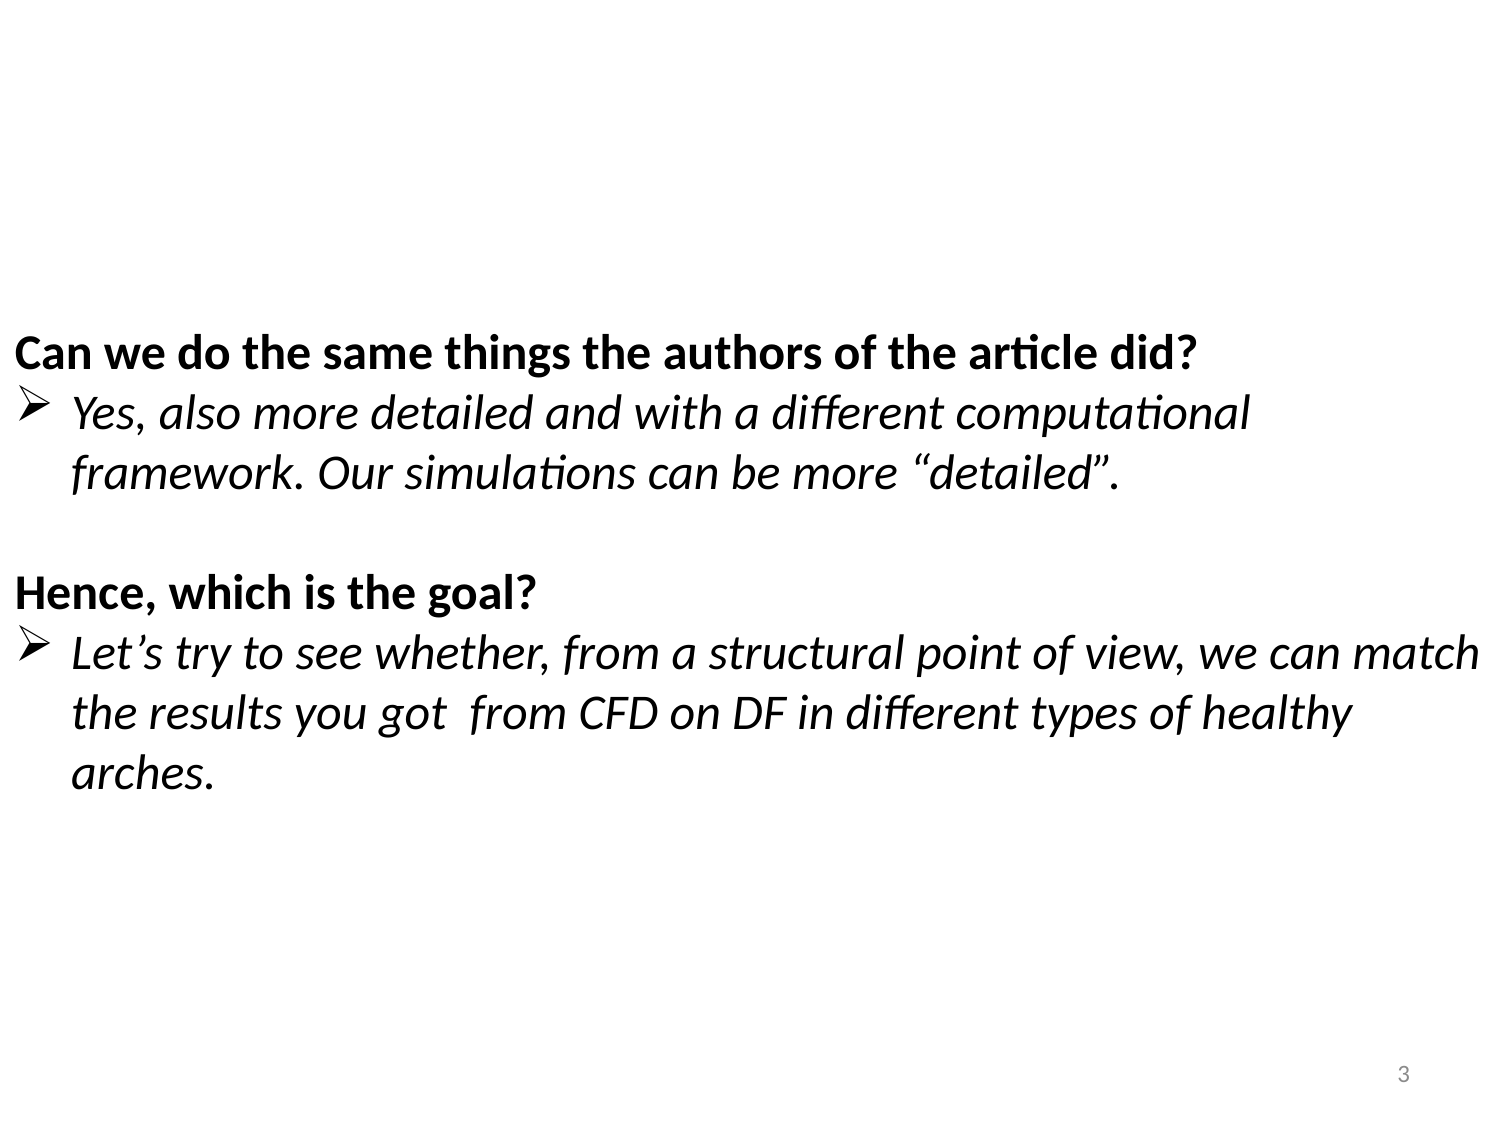

Can we do the same things the authors of the article did?
Yes, also more detailed and with a different computational framework. Our simulations can be more “detailed”.

Hence, which is the goal?
Let’s try to see whether, from a structural point of view, we can match the results you got  from CFD on DF in different types of healthy arches.
3